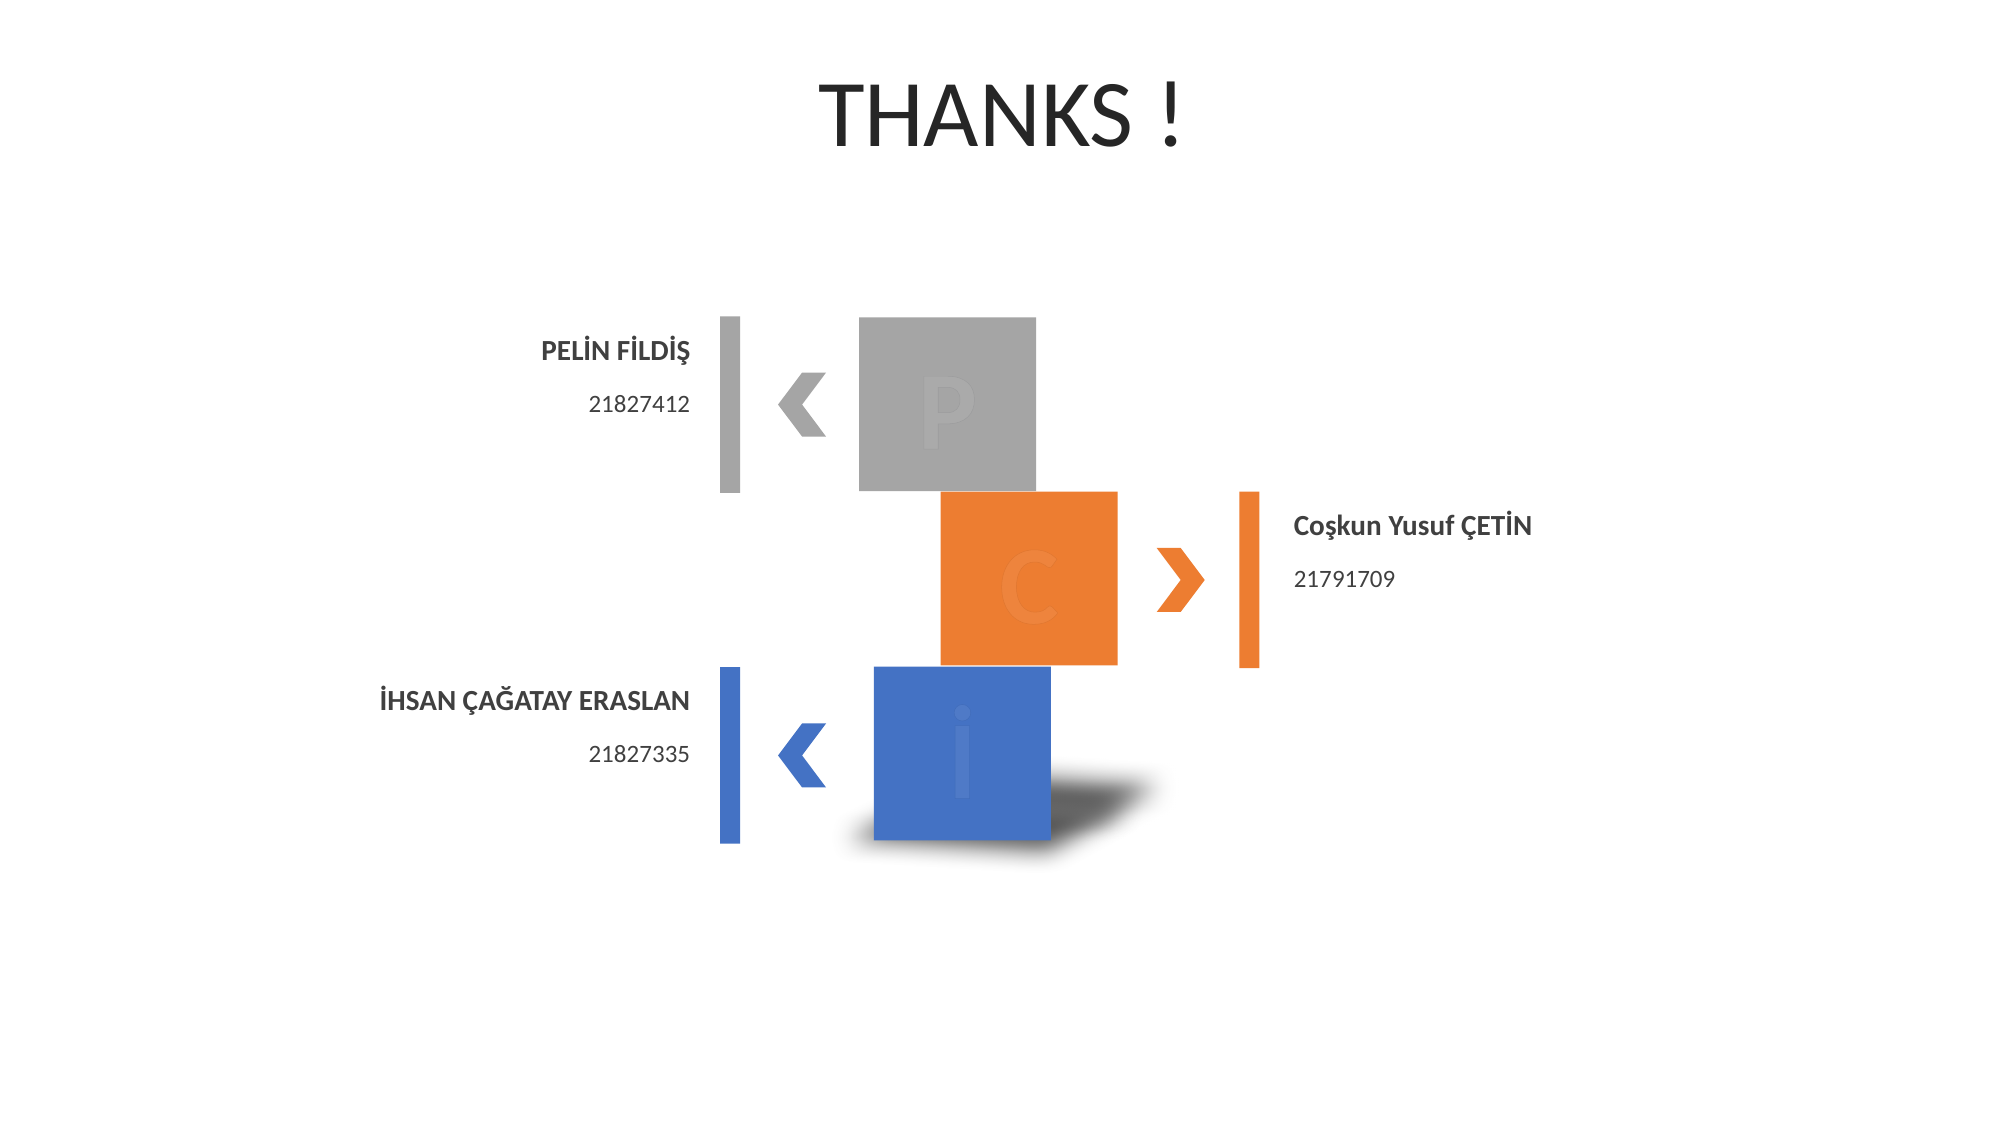

THANKS !

P
C
İ

PELİN FİLDİŞ
21827412

Coşkun Yusuf ÇETİN
21791709

İHSAN ÇAĞATAY ERASLAN
21827335